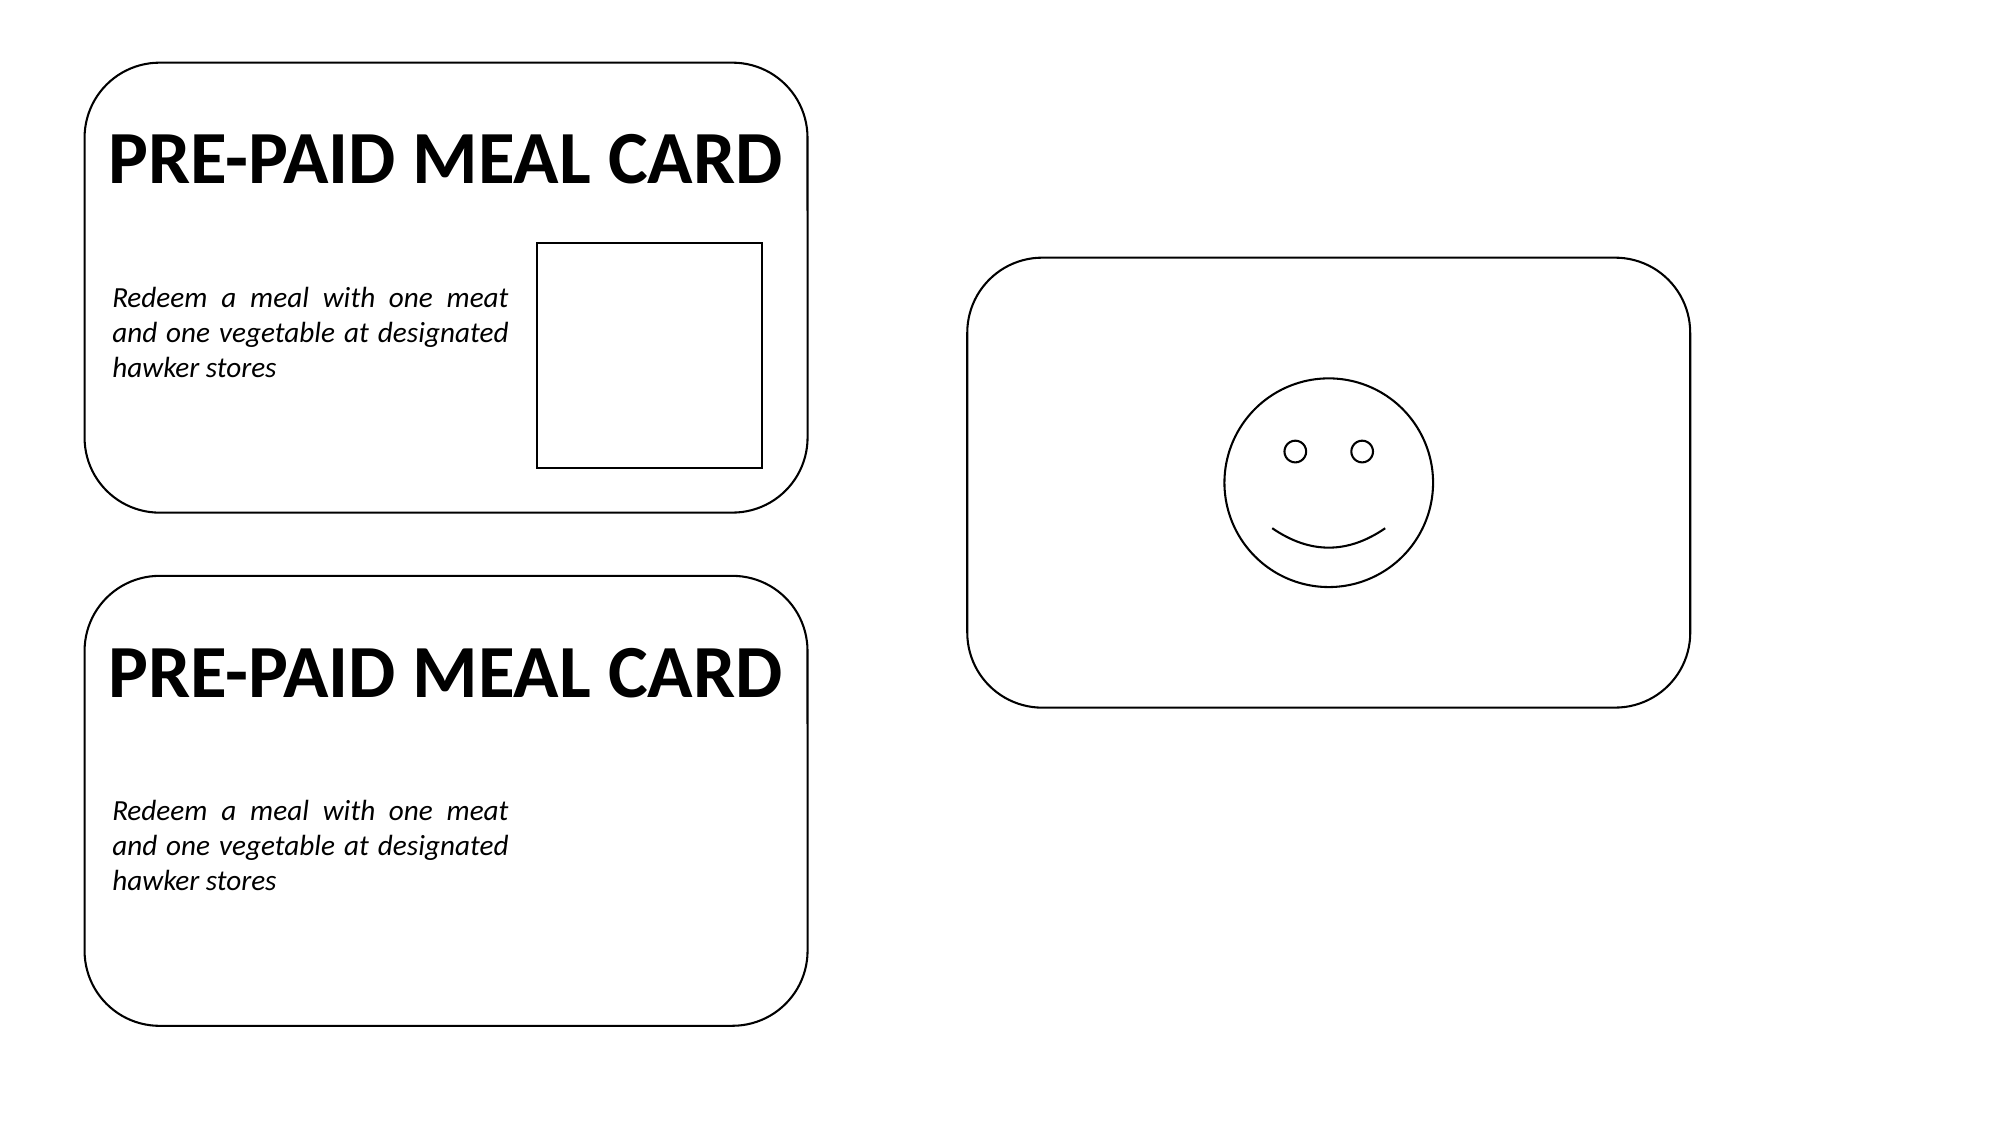

PRE-PAID MEAL CARD

Redeem a meal with one meat and one vegetable at designated hawker stores

PRE-PAID MEAL CARD
Redeem a meal with one meat and one vegetable at designated hawker stores